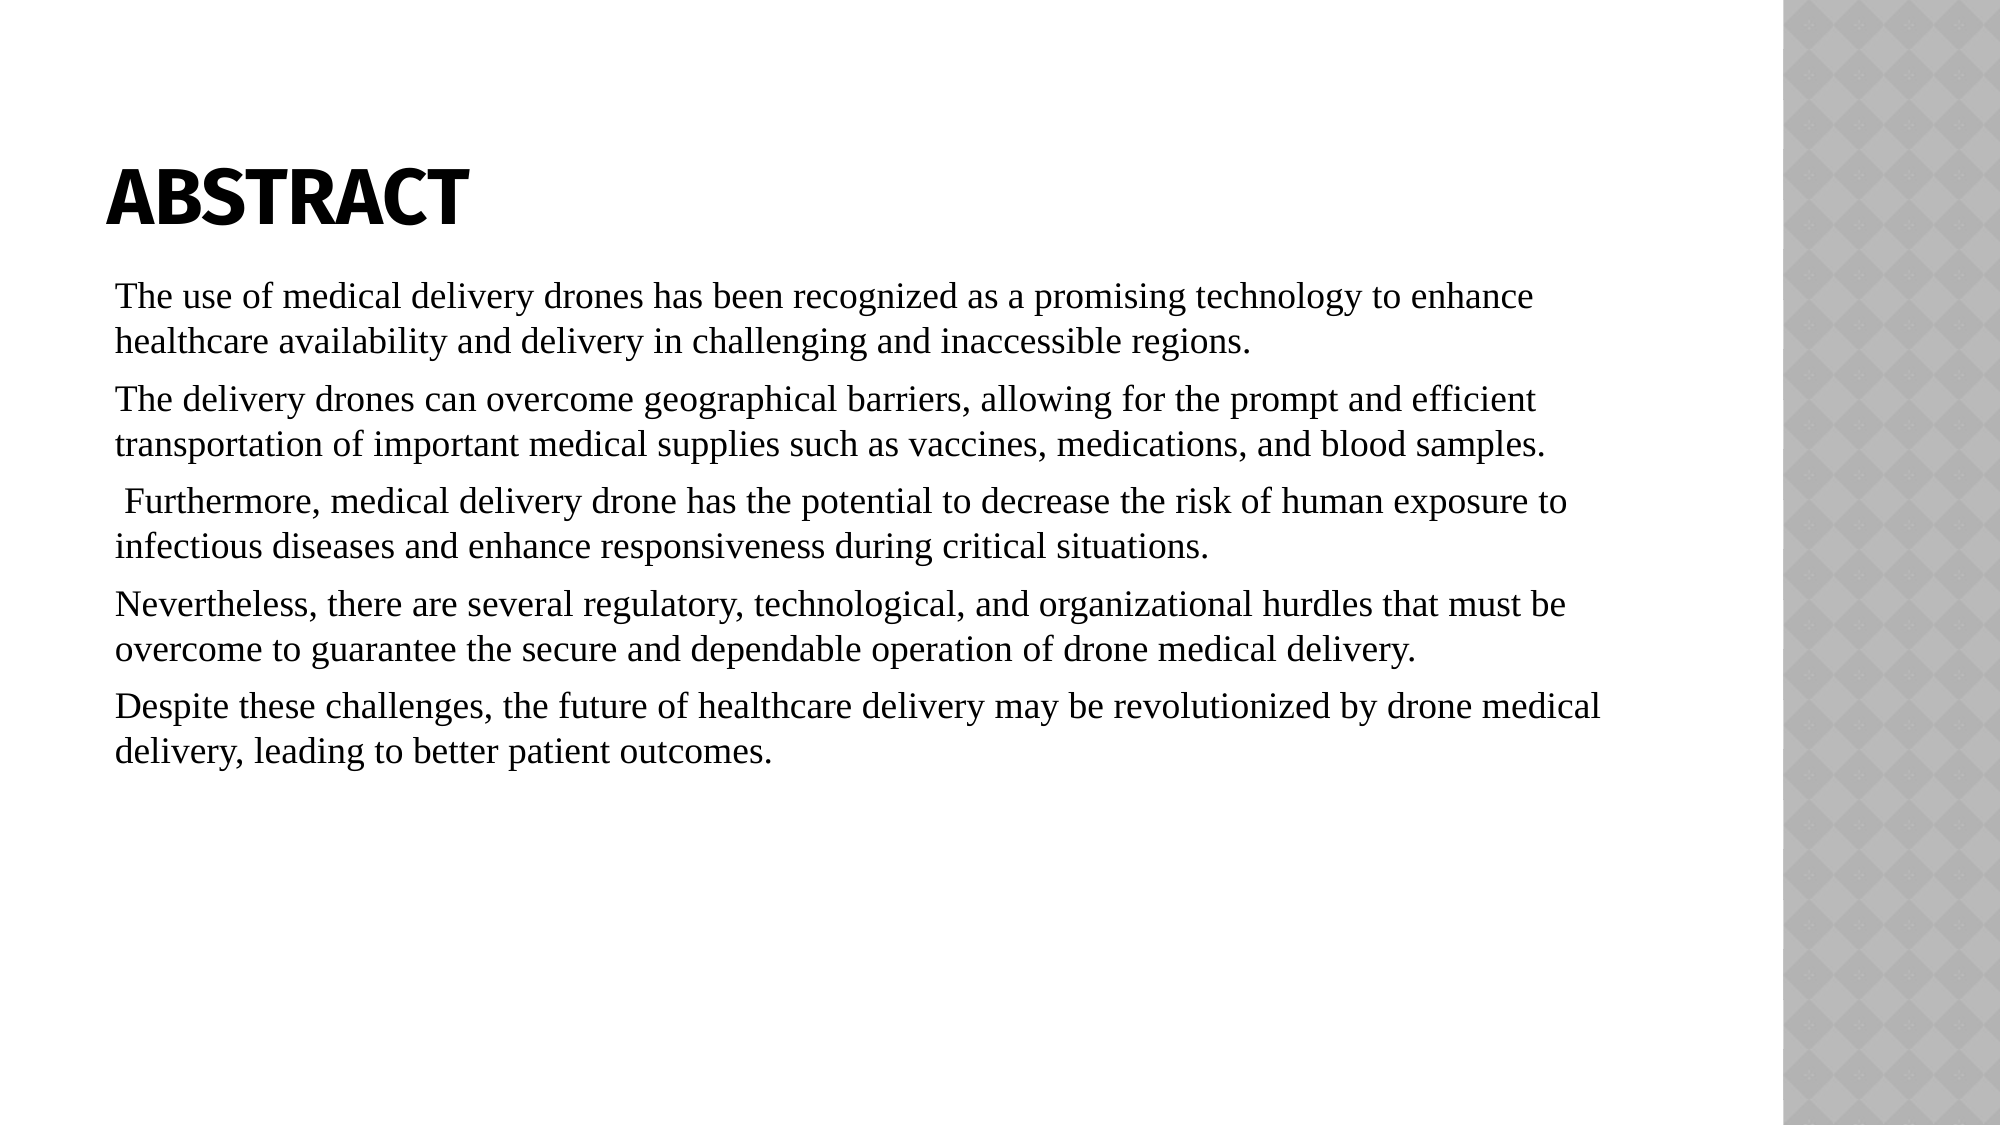

# ABSTRACT
The use of medical delivery drones has been recognized as a promising technology to enhance healthcare availability and delivery in challenging and inaccessible regions.
The delivery drones can overcome geographical barriers, allowing for the prompt and efficient transportation of important medical supplies such as vaccines, medications, and blood samples.
 Furthermore, medical delivery drone has the potential to decrease the risk of human exposure to infectious diseases and enhance responsiveness during critical situations.
Nevertheless, there are several regulatory, technological, and organizational hurdles that must be overcome to guarantee the secure and dependable operation of drone medical delivery.
Despite these challenges, the future of healthcare delivery may be revolutionized by drone medical delivery, leading to better patient outcomes.